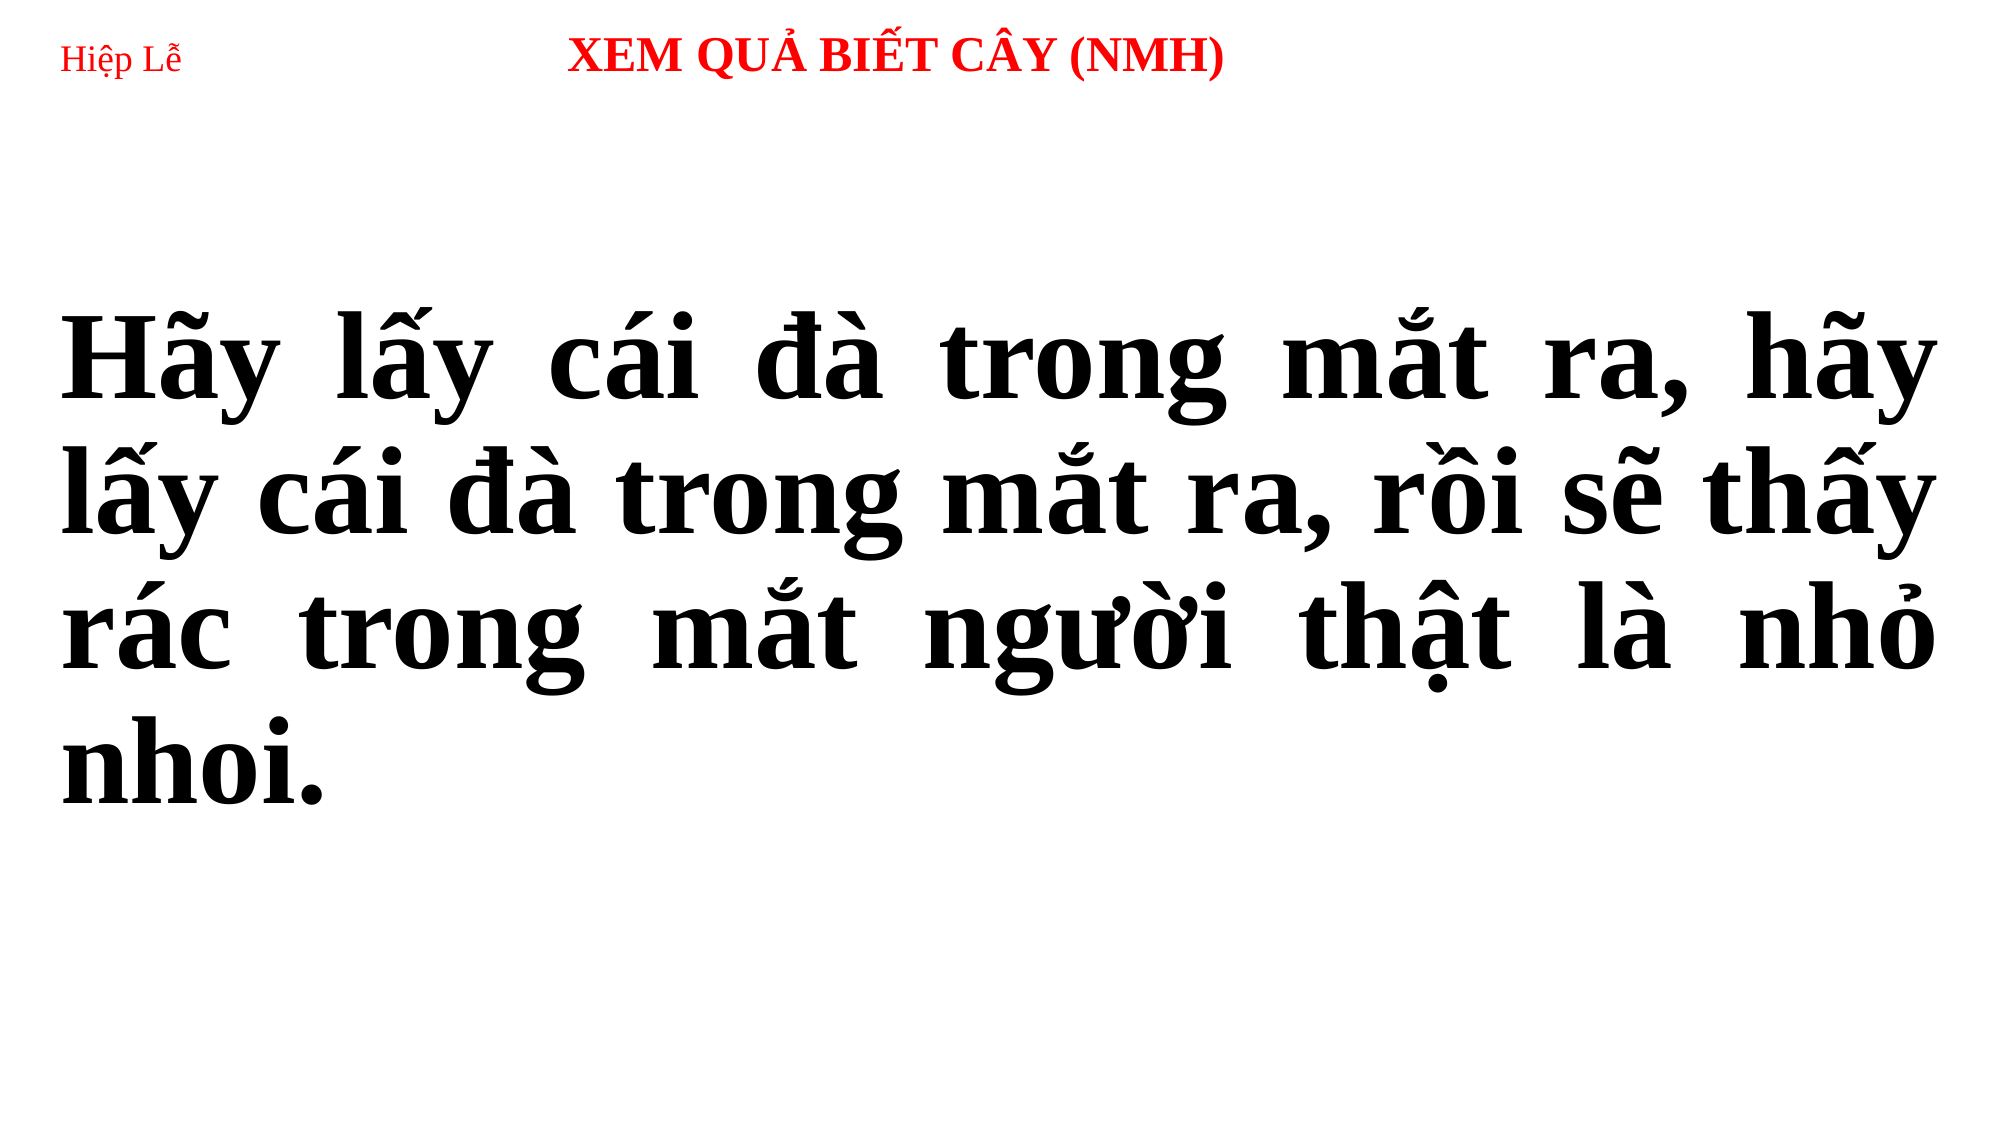

# Hiệp Lễ                    	      XEM QUẢ BIẾT CÂY (NMH)
Hãy lấy cái đà trong mắt ra, hãy lấy cái đà trong mắt ra, rồi sẽ thấy rác trong mắt người thật là nhỏ nhoi.